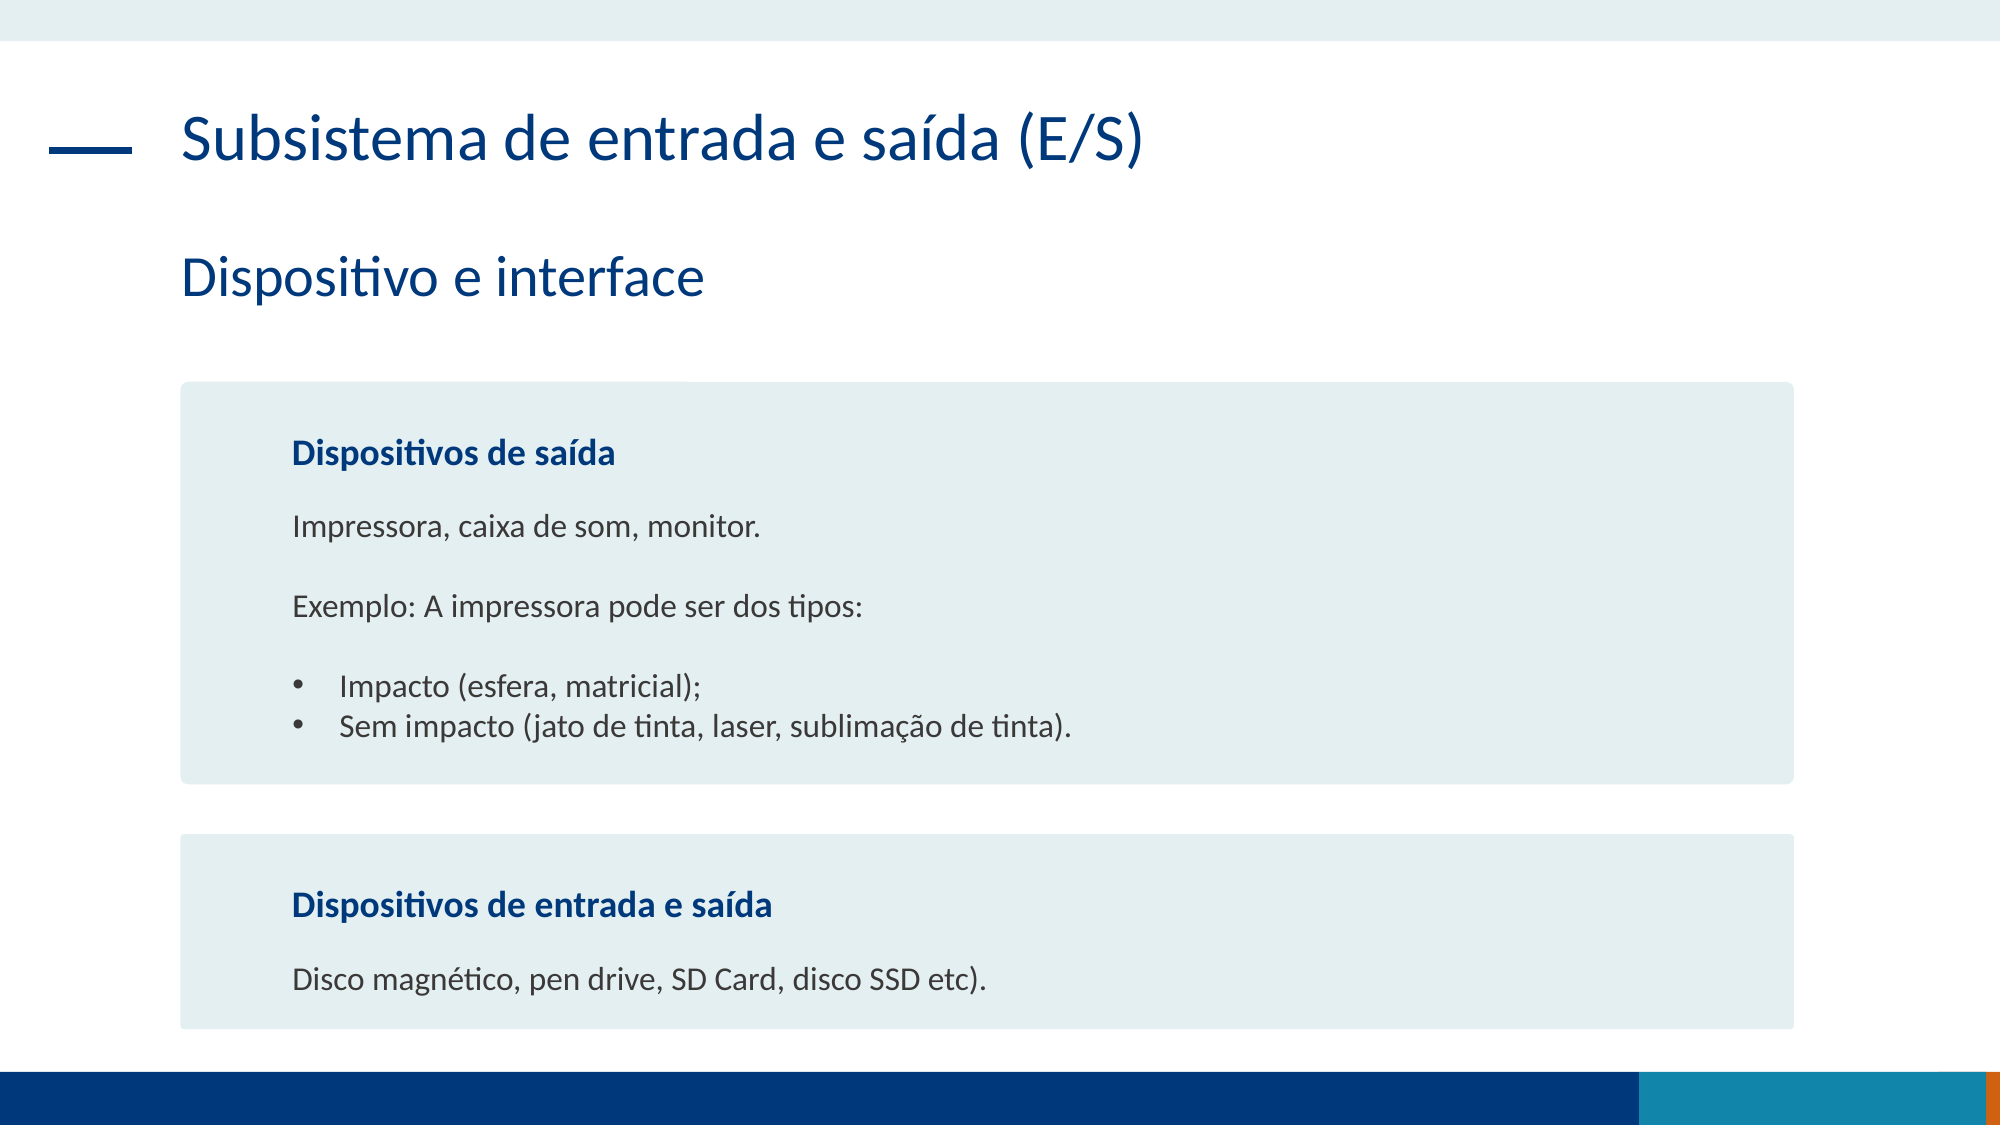

Subsistema de entrada e saída (E/S)
Dispositivo e interface

Dispositivos de saída
Impressora, caixa de som, monitor.

Exemplo: A impressora pode ser dos tipos:

Impacto (esfera, matricial);
Sem impacto (jato de tinta, laser, sublimação de tinta).

Dispositivos de entrada e saída
Disco magnético, pen drive, SD Card, disco SSD etc).